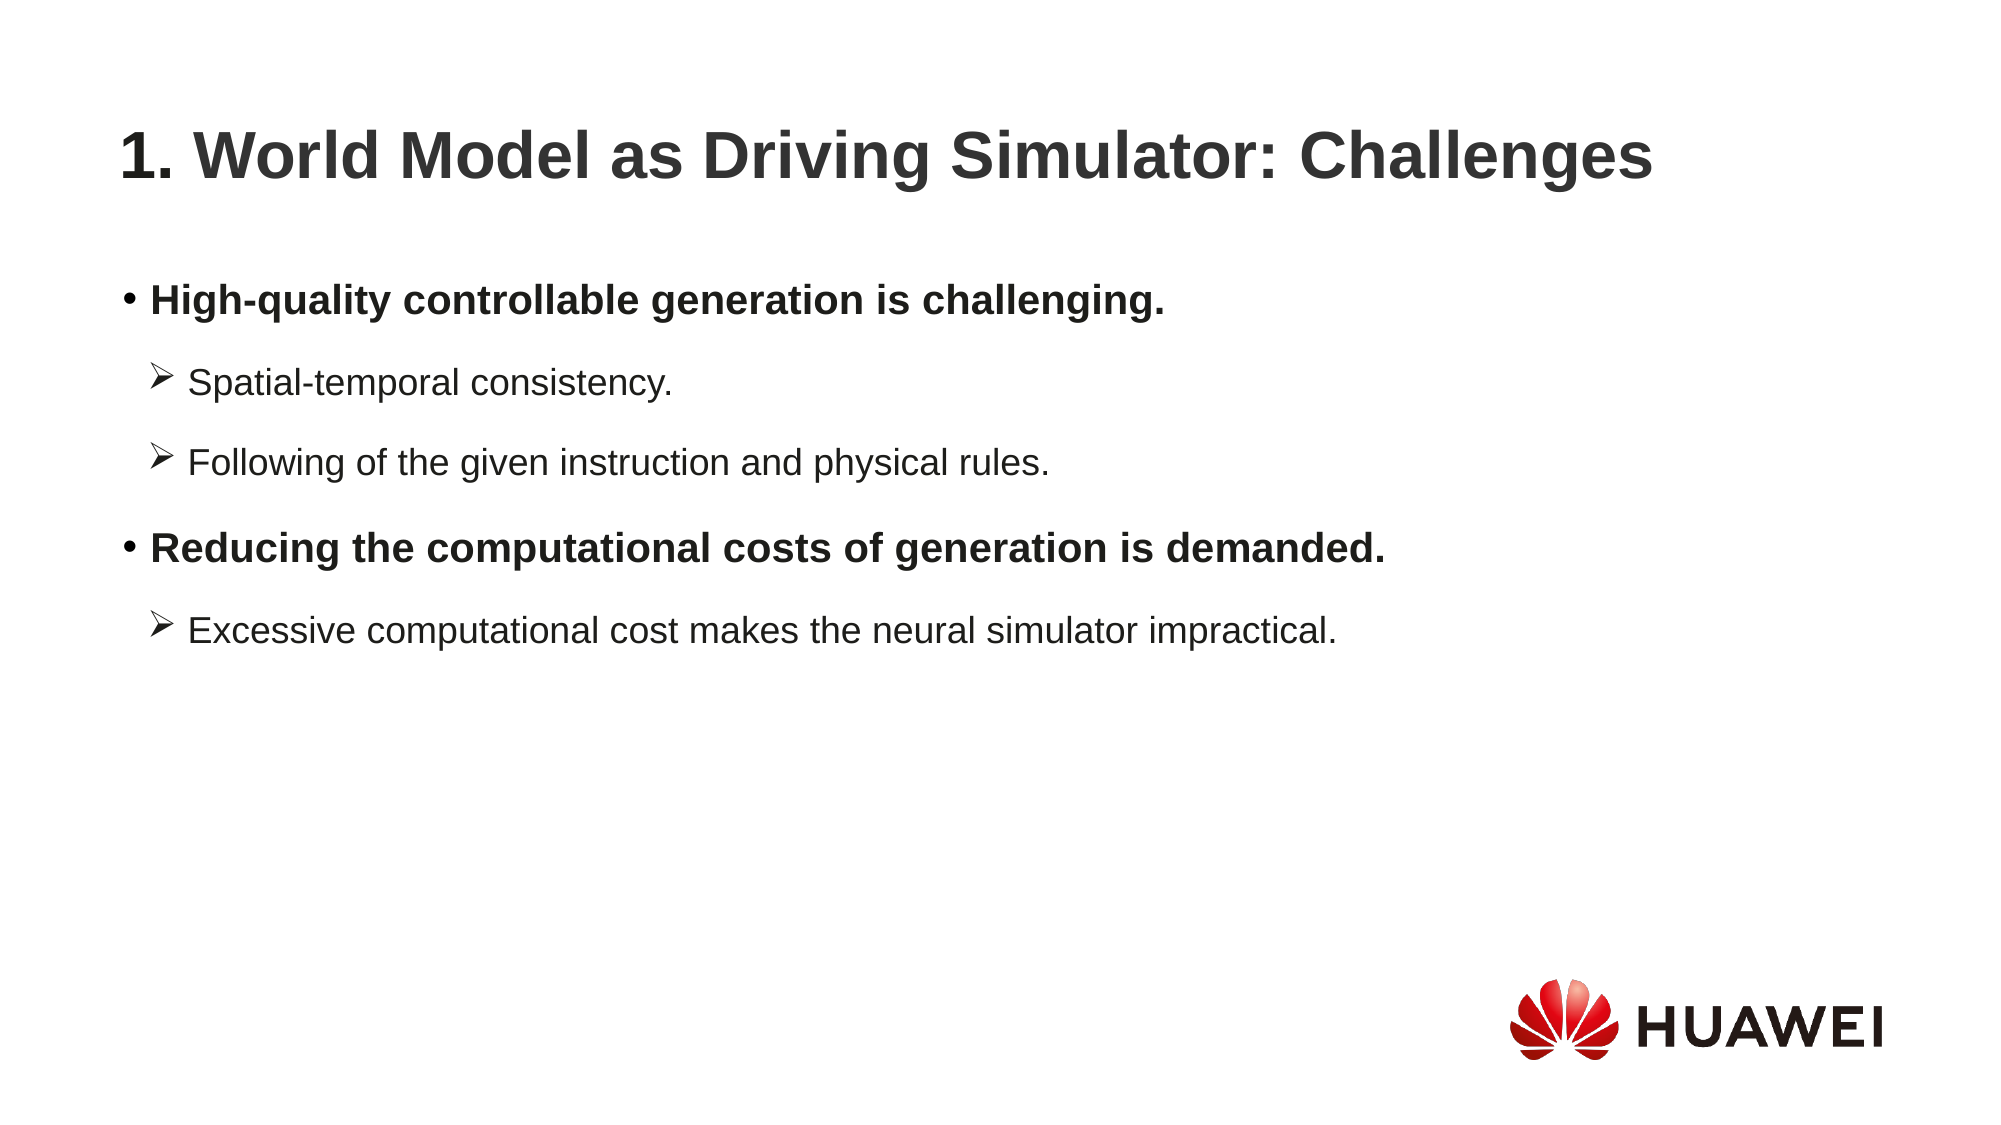

1. World Model as Driving Simulator: Challenges
High-quality controllable generation is challenging.
 Spatial-temporal consistency.
 Following of the given instruction and physical rules.
Reducing the computational costs of generation is demanded.
 Excessive computational cost makes the neural simulator impractical.